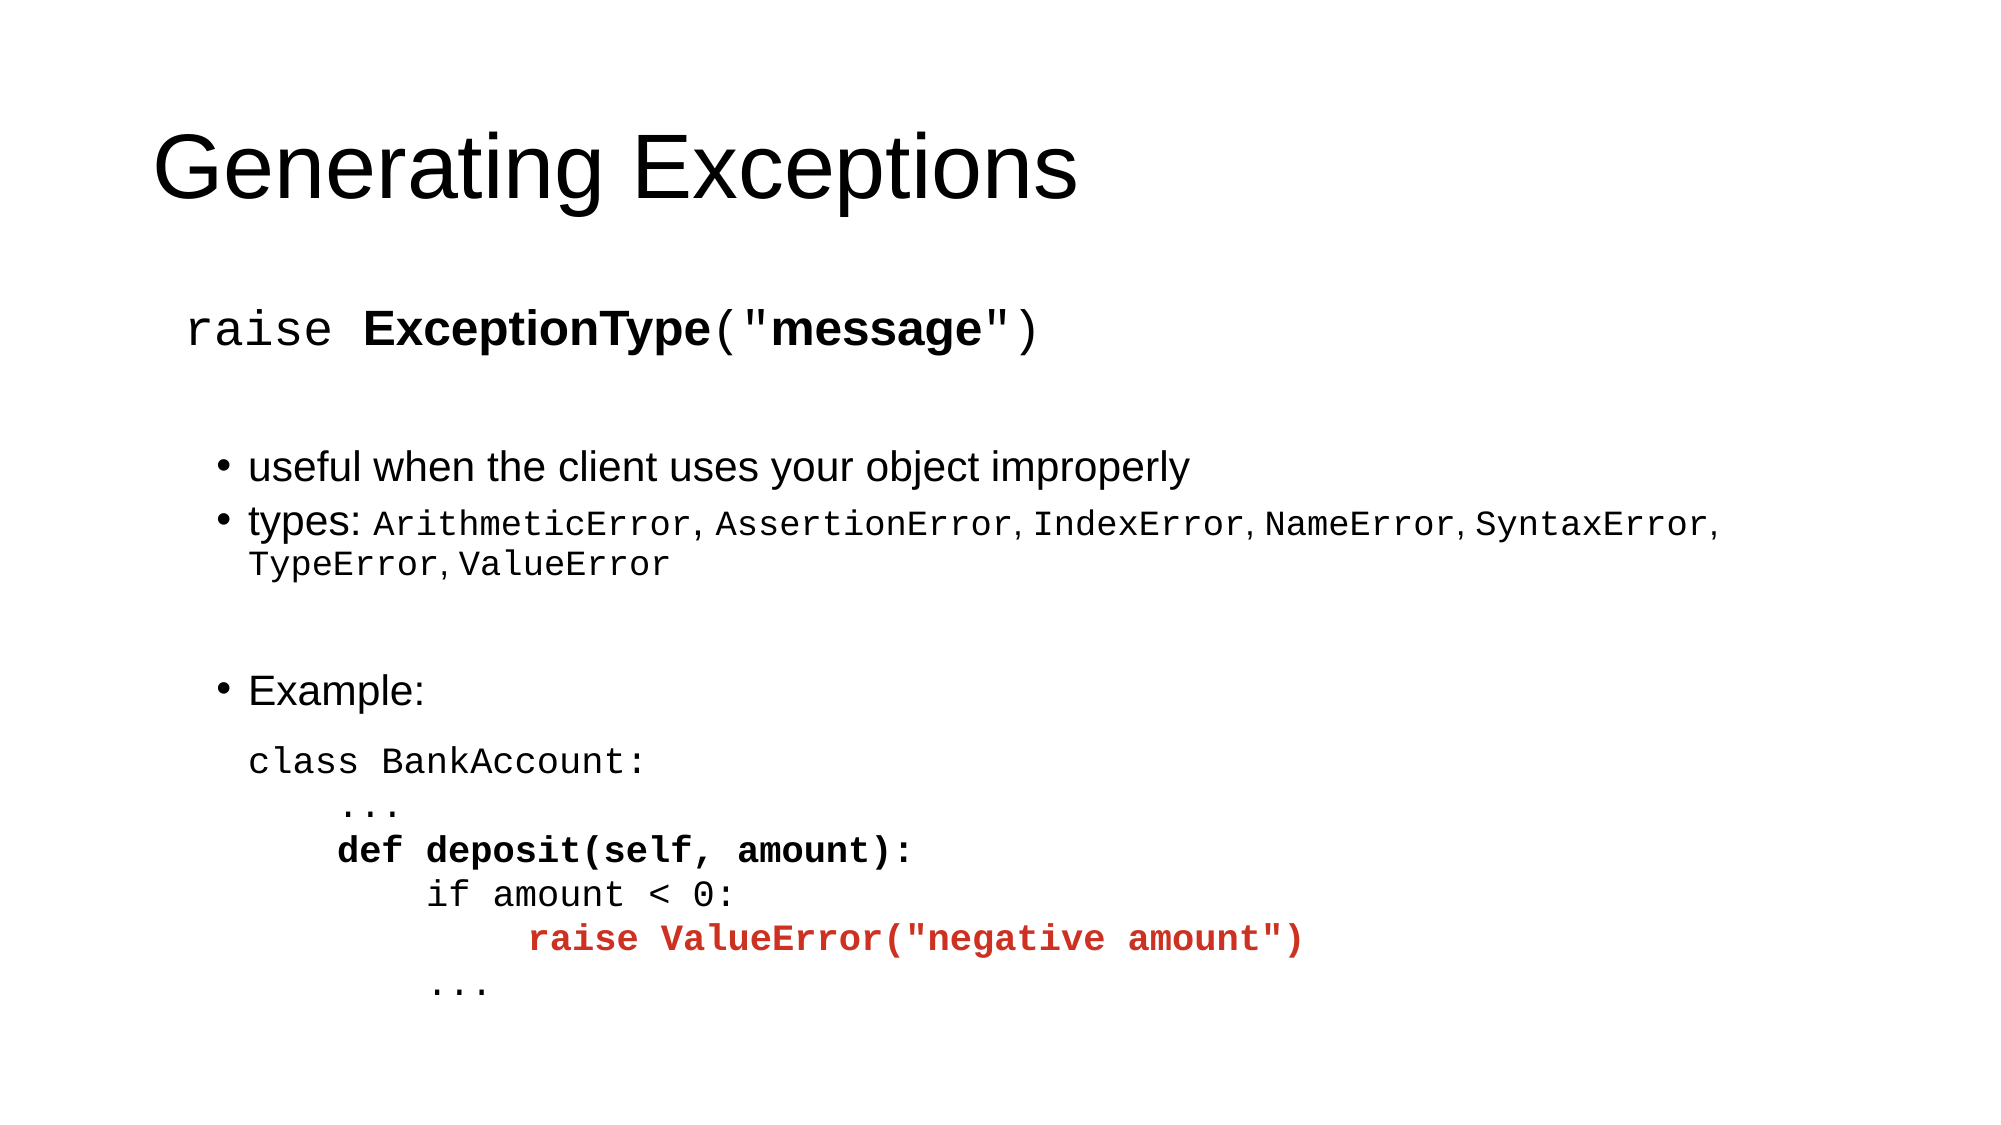

Generating Exceptions
	raise ExceptionType("message")

useful when the client uses your object improperly
types: ArithmeticError, AssertionError, IndexError, NameError, SyntaxError, TypeError, ValueError

Example:

	class BankAccount:
	    ...
	    def deposit(self, amount):
	        if amount < 0:
              raise ValueError("negative amount")
	        ...